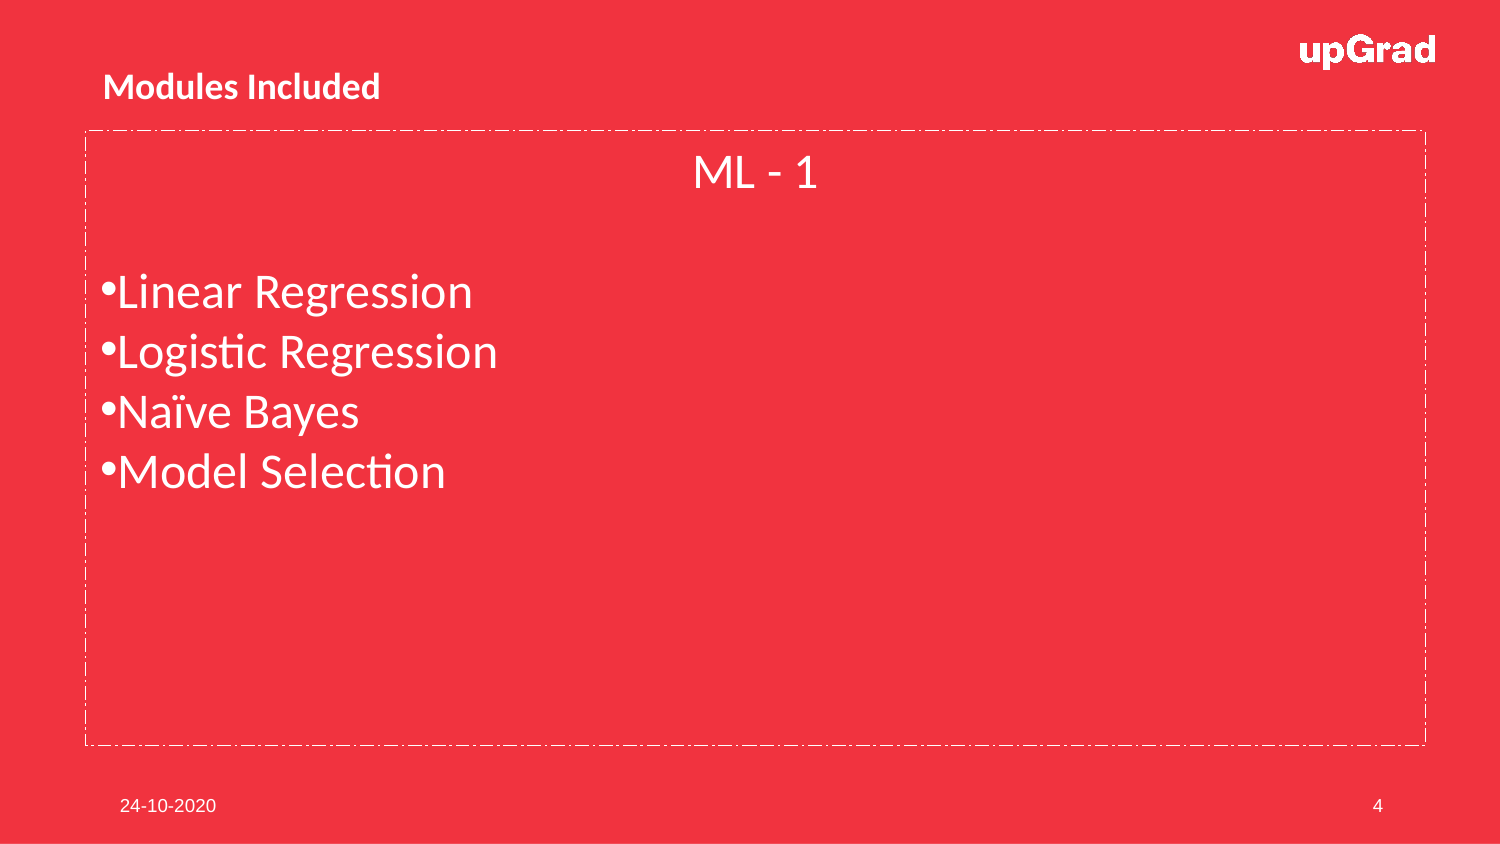

Modules Included
ML - 1

Linear Regression
Logistic Regression
Naïve Bayes
Model Selection

24-10-2020
4